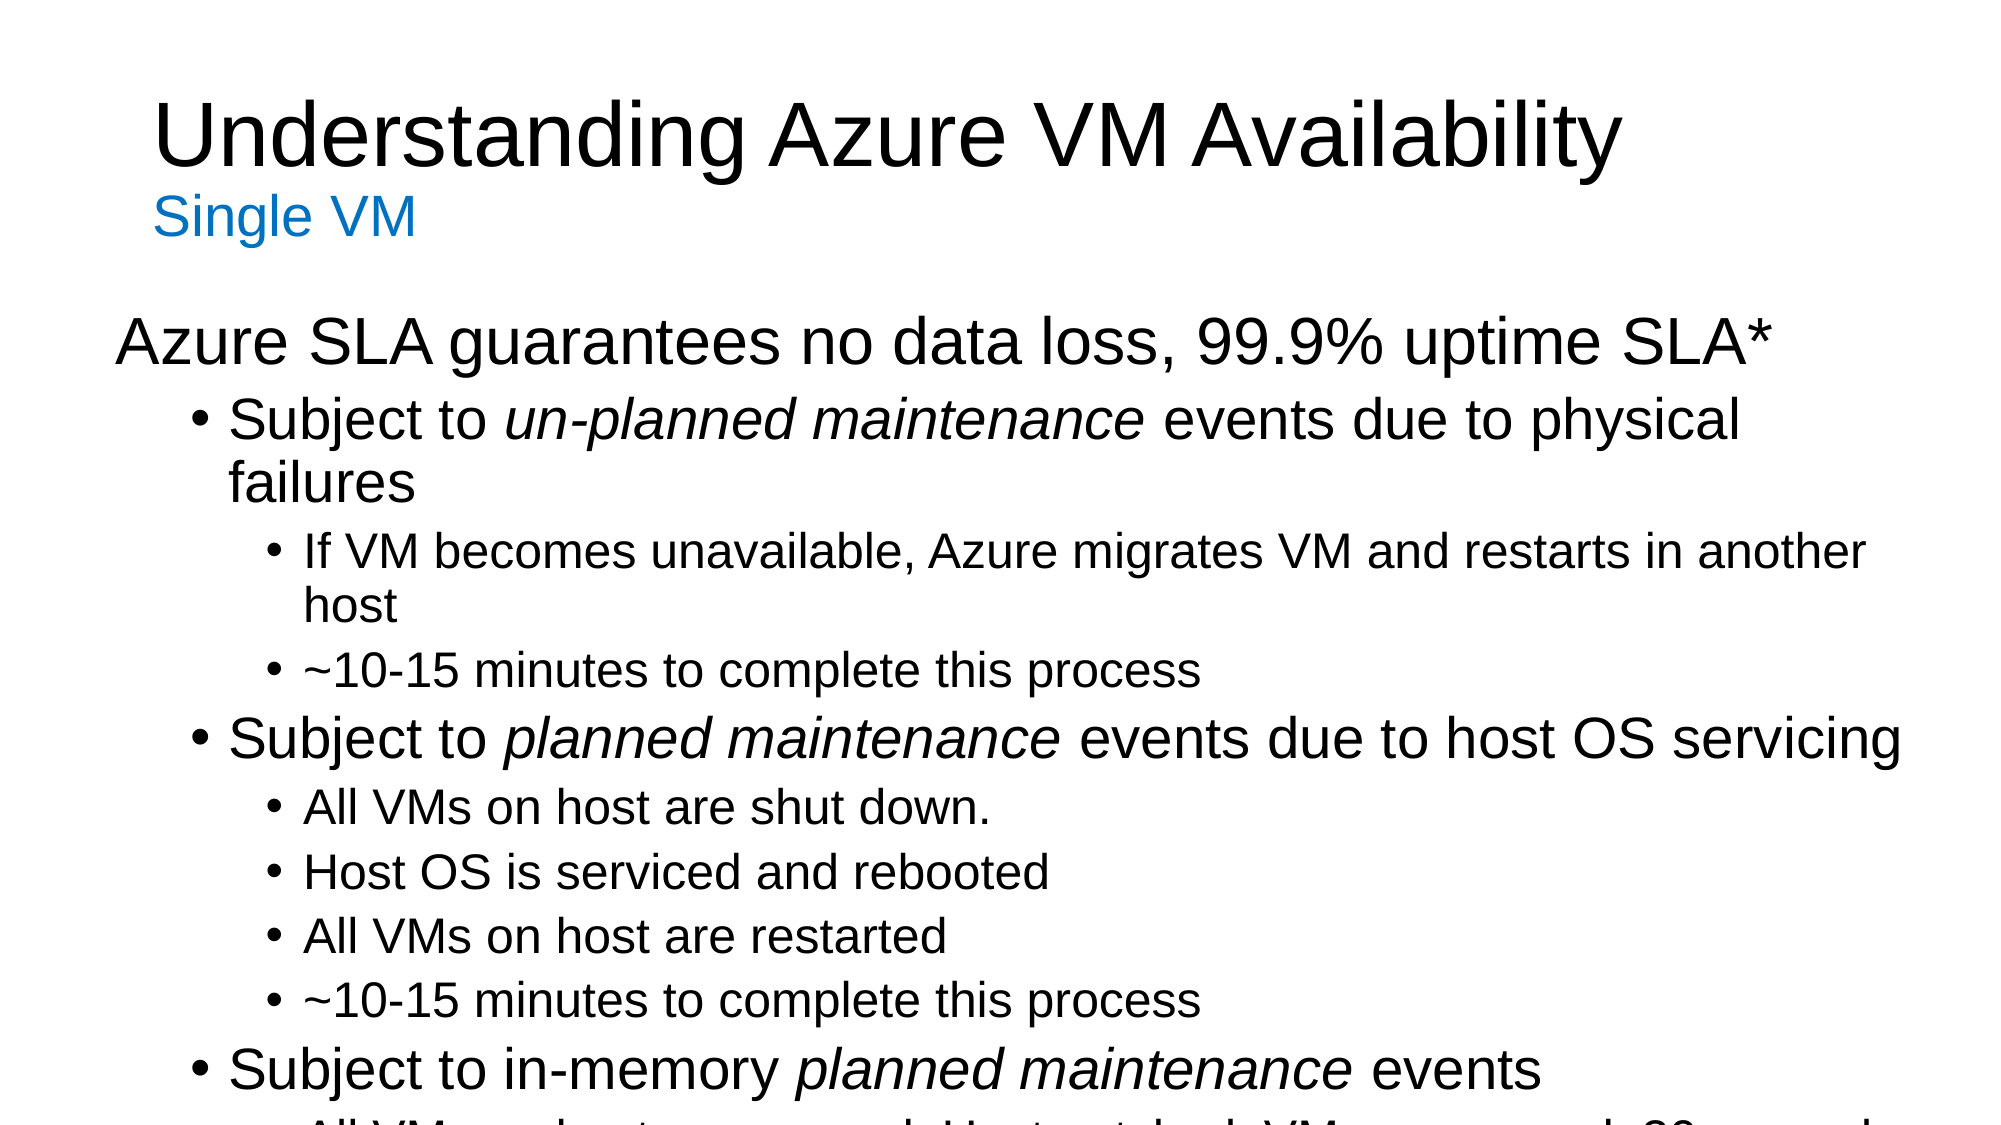

# Understanding Azure VM Availability Single VM
Azure SLA guarantees no data loss, 99.9% uptime SLA*
Subject to un-planned maintenance events due to physical failures
If VM becomes unavailable, Azure migrates VM and restarts in another host
~10-15 minutes to complete this process
Subject to planned maintenance events due to host OS servicing
All VMs on host are shut down.
Host OS is serviced and rebooted
All VMs on host are restarted
~10-15 minutes to complete this process
Subject to in-memory planned maintenance events
All VMs on host are paused, Host patched, VMs un-paused. 30 seconds downtime